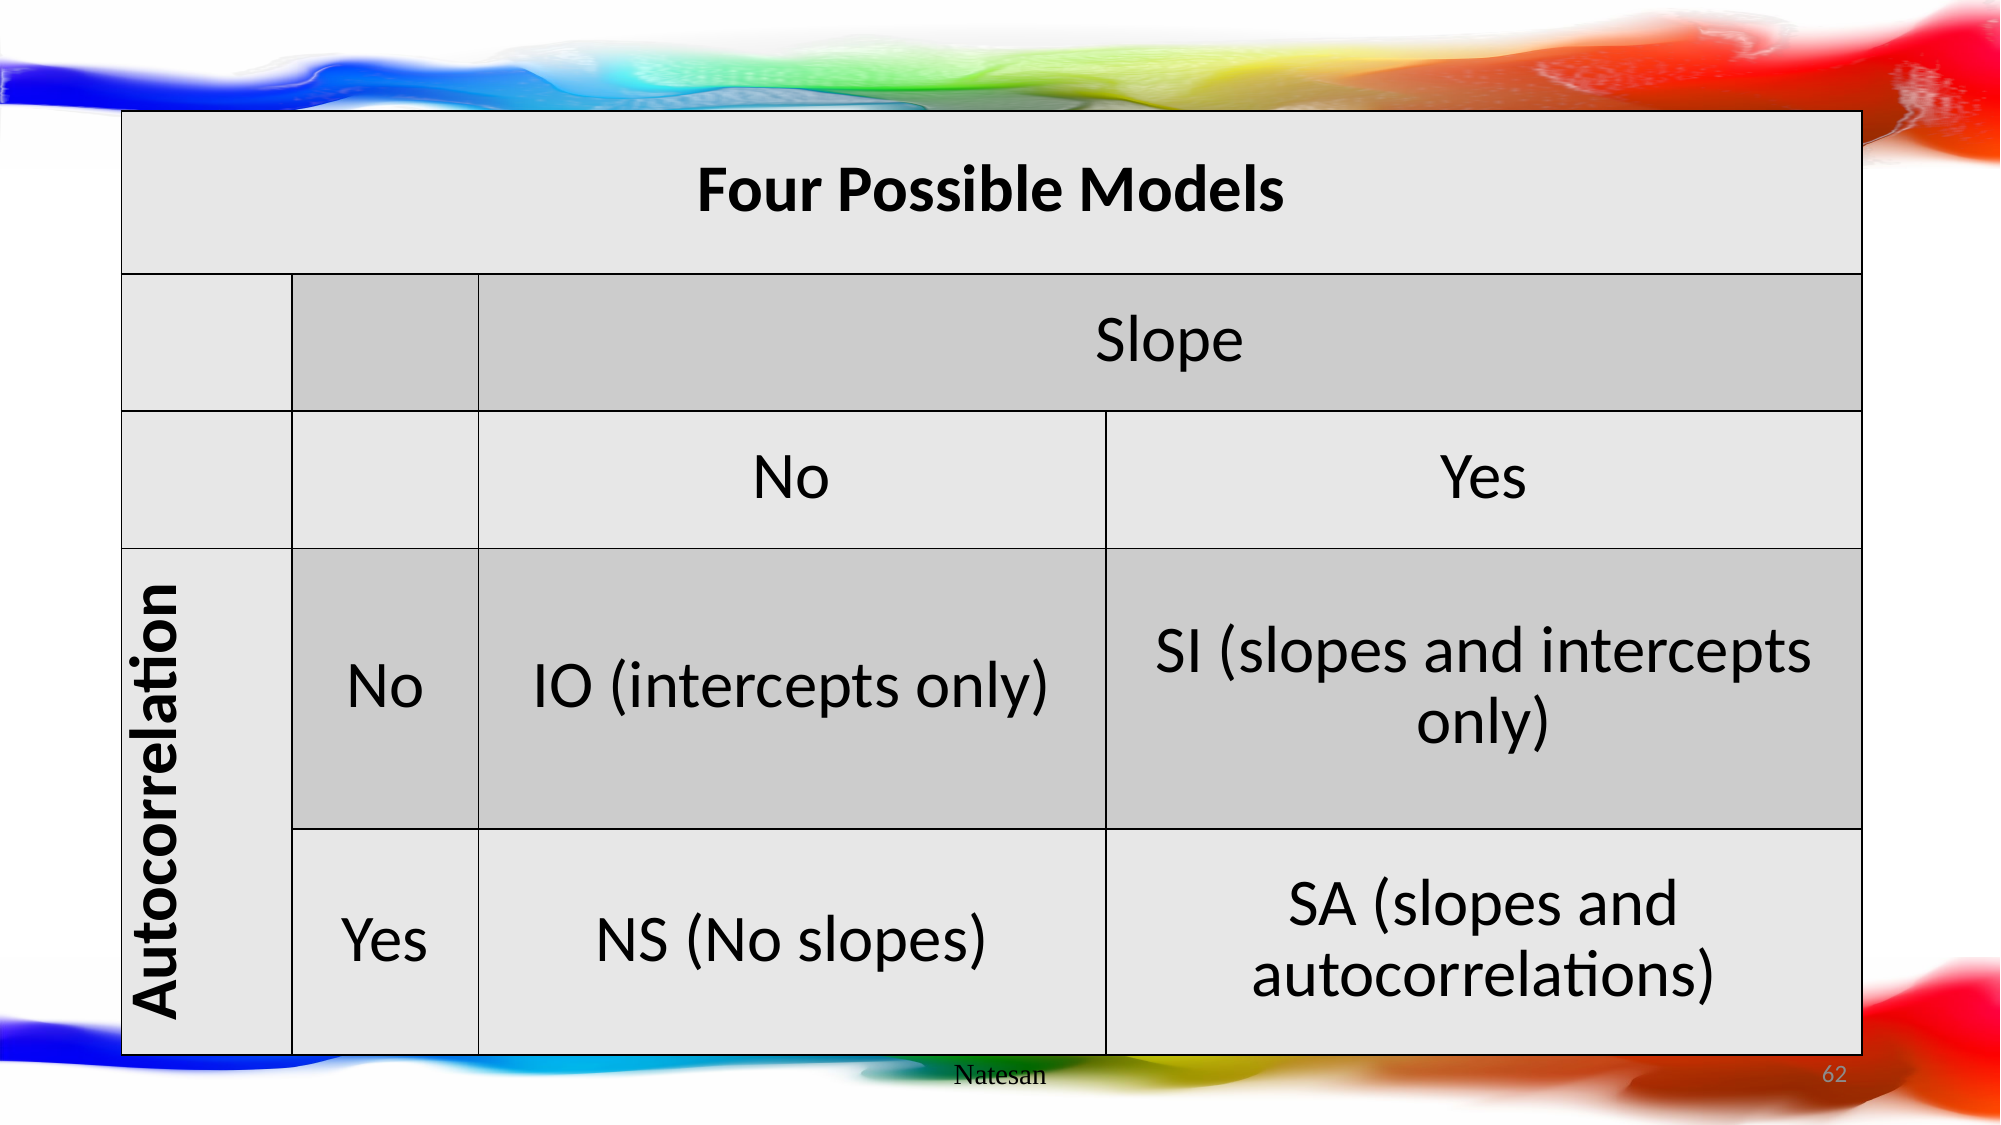

| Four Possible Models |  |  |  |
| --- | --- | --- | --- |
|  |  | Slope |  |
|  |  | No | Yes |
| Autocorrelation | No | IO (intercepts only) | SI (slopes and intercepts only) |
|  | Yes | NS (No slopes) | SA (slopes and autocorrelations) |
Natesan
62